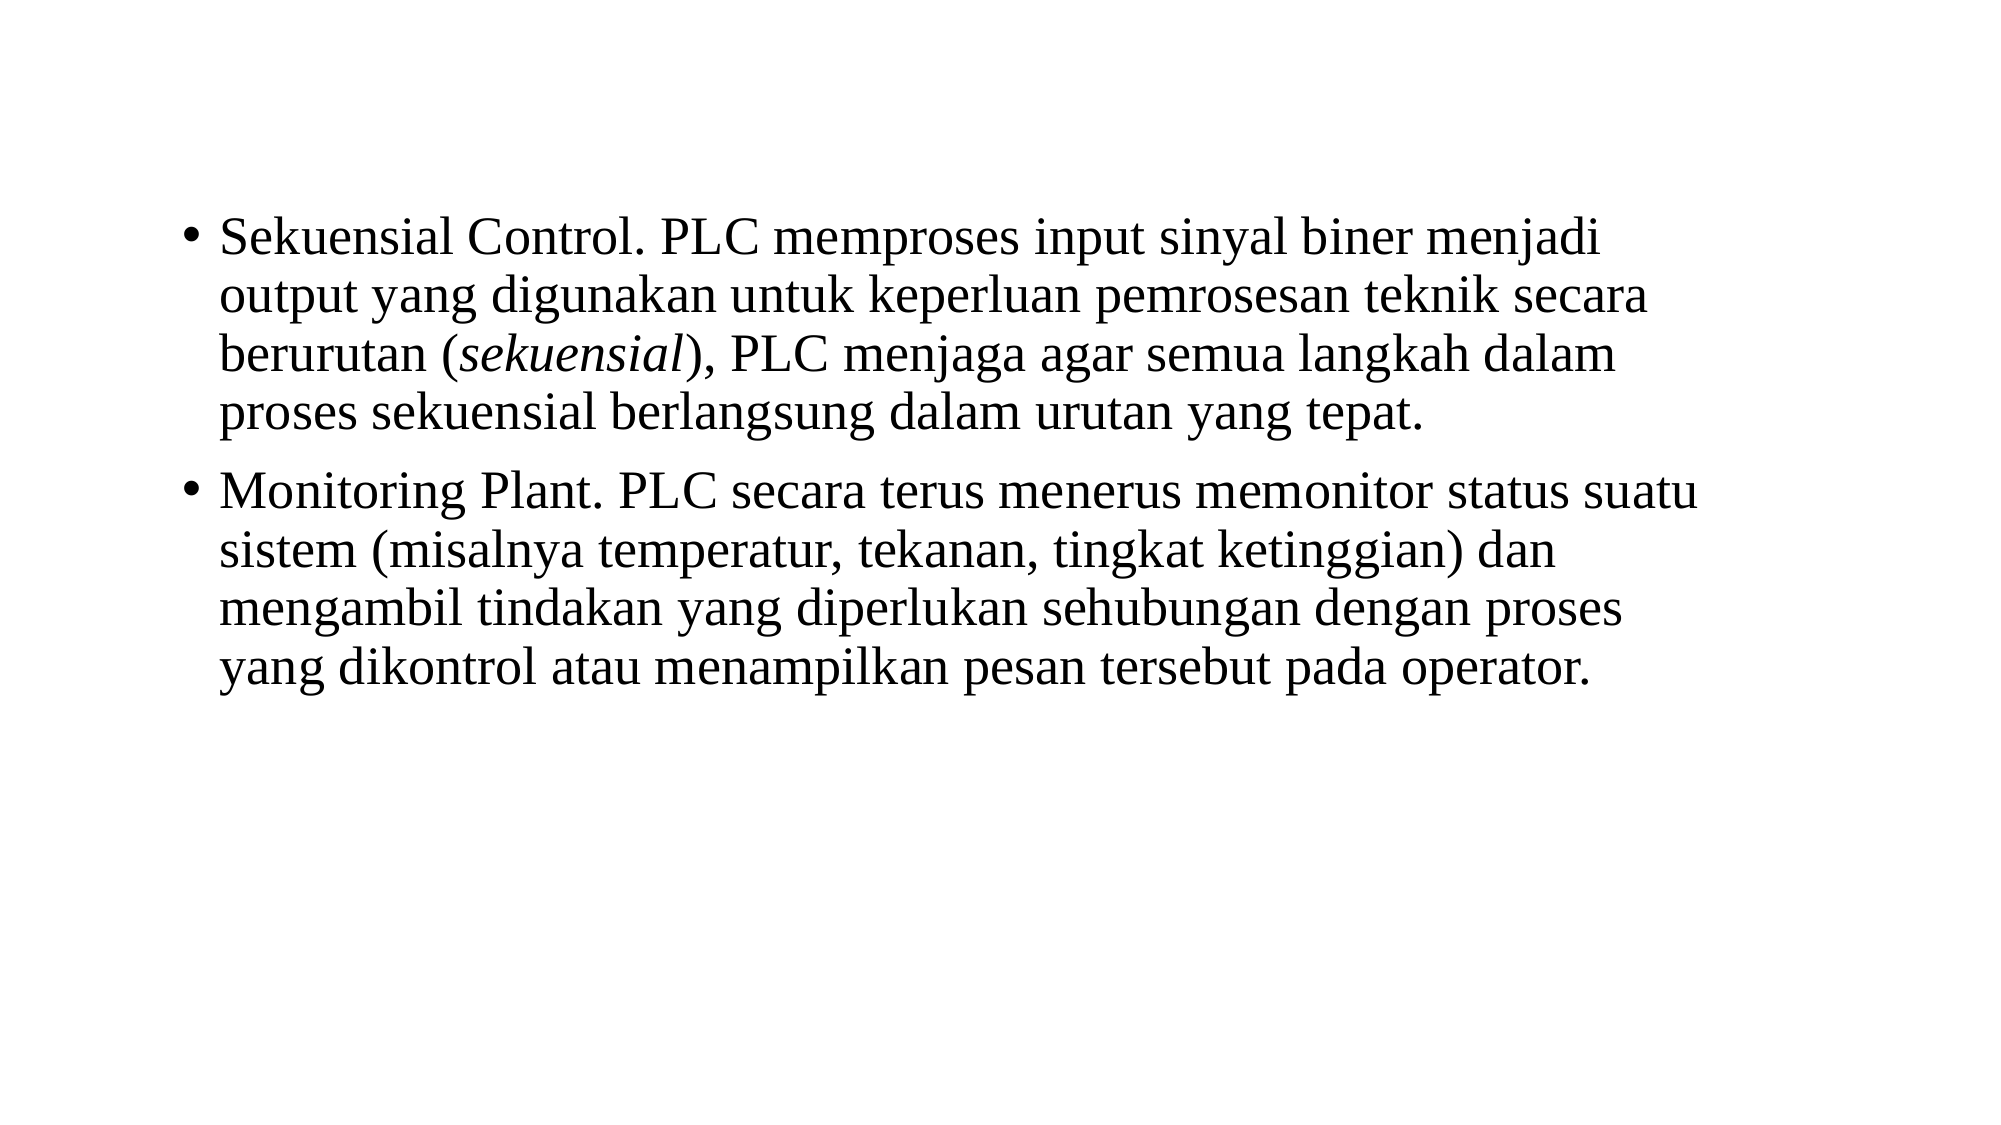

Sekuensial Control. PLC memproses input sinyal biner menjadi output yang digunakan untuk keperluan pemrosesan teknik secara berurutan (sekuensial), PLC menjaga agar semua langkah dalam proses sekuensial berlangsung dalam urutan yang tepat.
Monitoring Plant. PLC secara terus menerus memonitor status suatu sistem (misalnya temperatur, tekanan, tingkat ketinggian) dan mengambil tindakan yang diperlukan sehubungan dengan proses yang dikontrol atau menampilkan pesan tersebut pada operator.